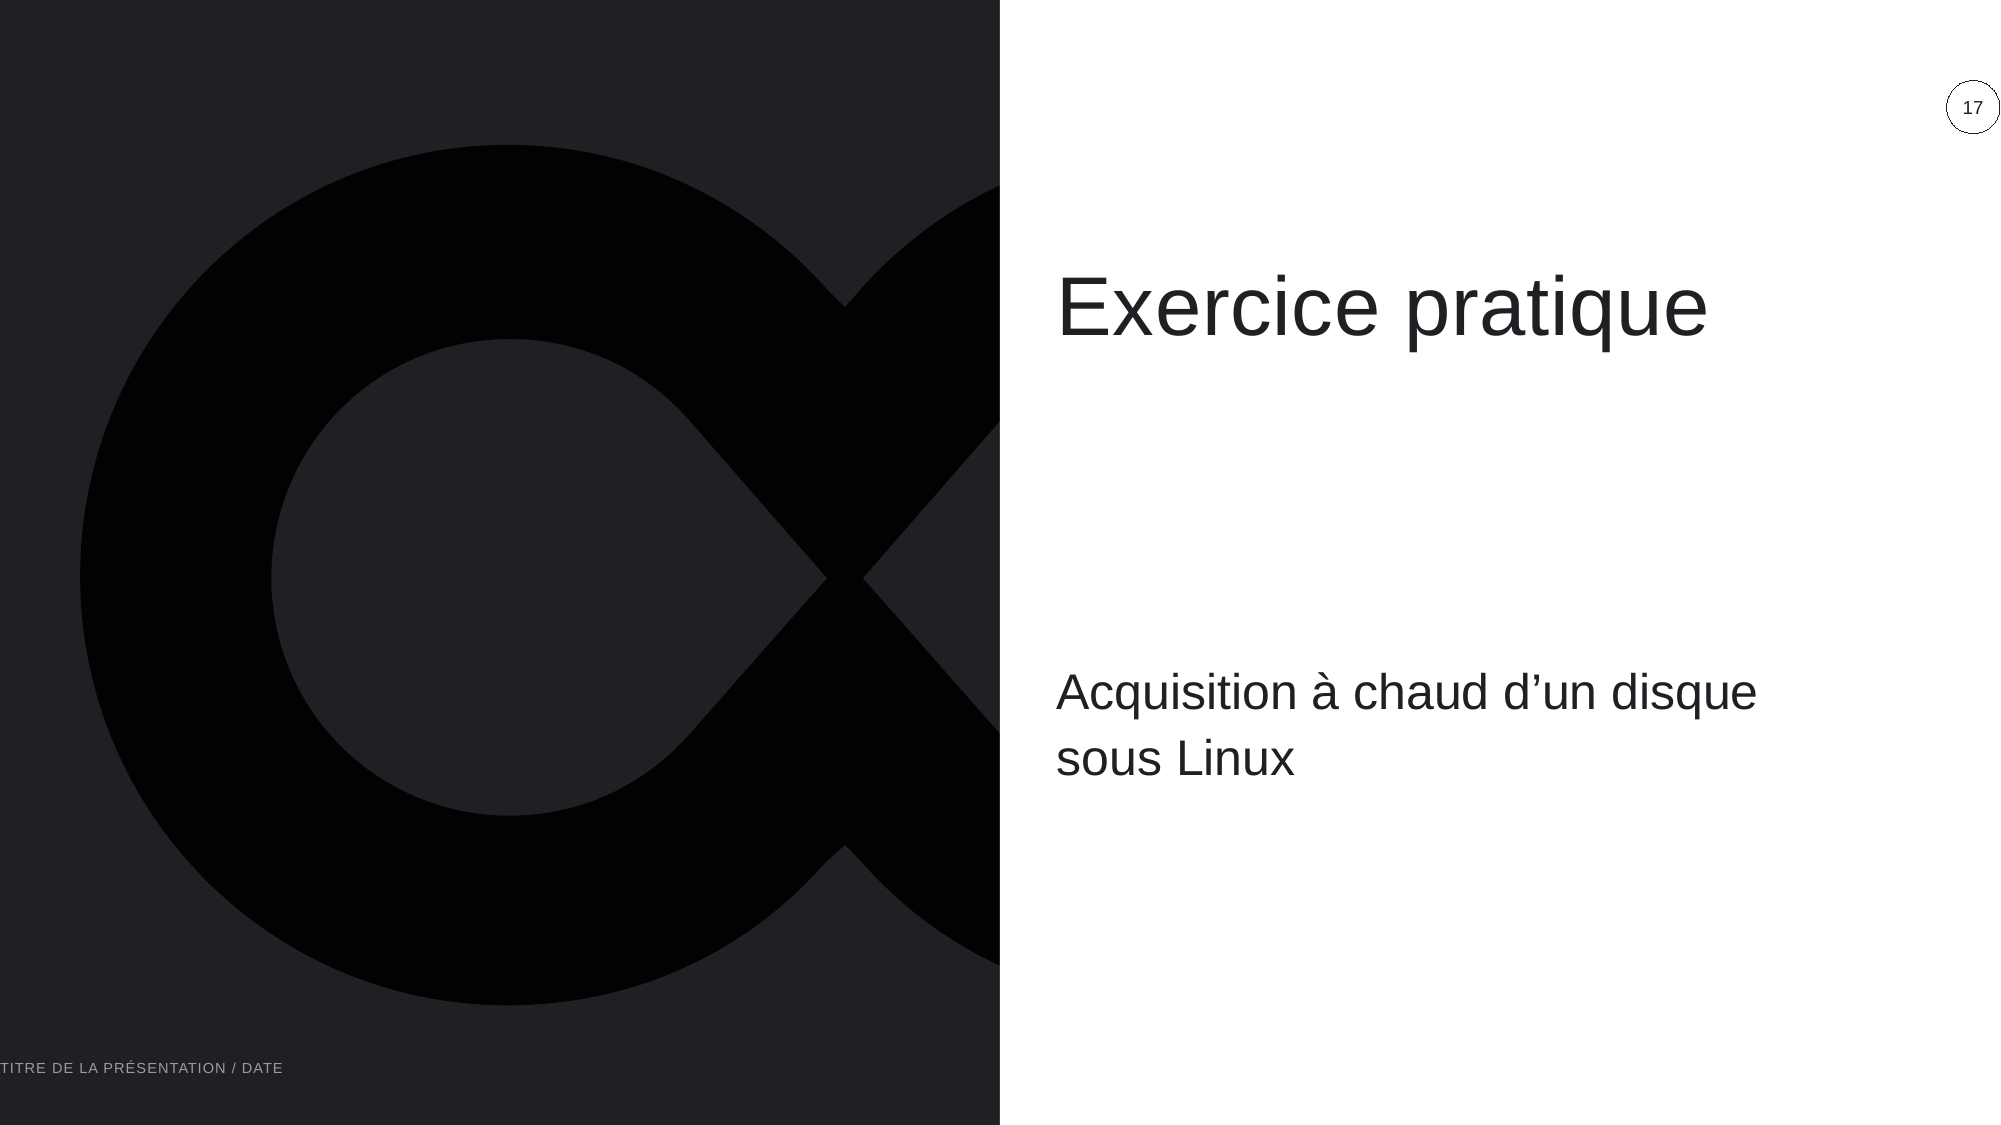

17
Titre de la section // Diffusion restreinte
Exercice pratique
Acquisition à chaud d’un disque sous Linux
Titre de la présentation / Date